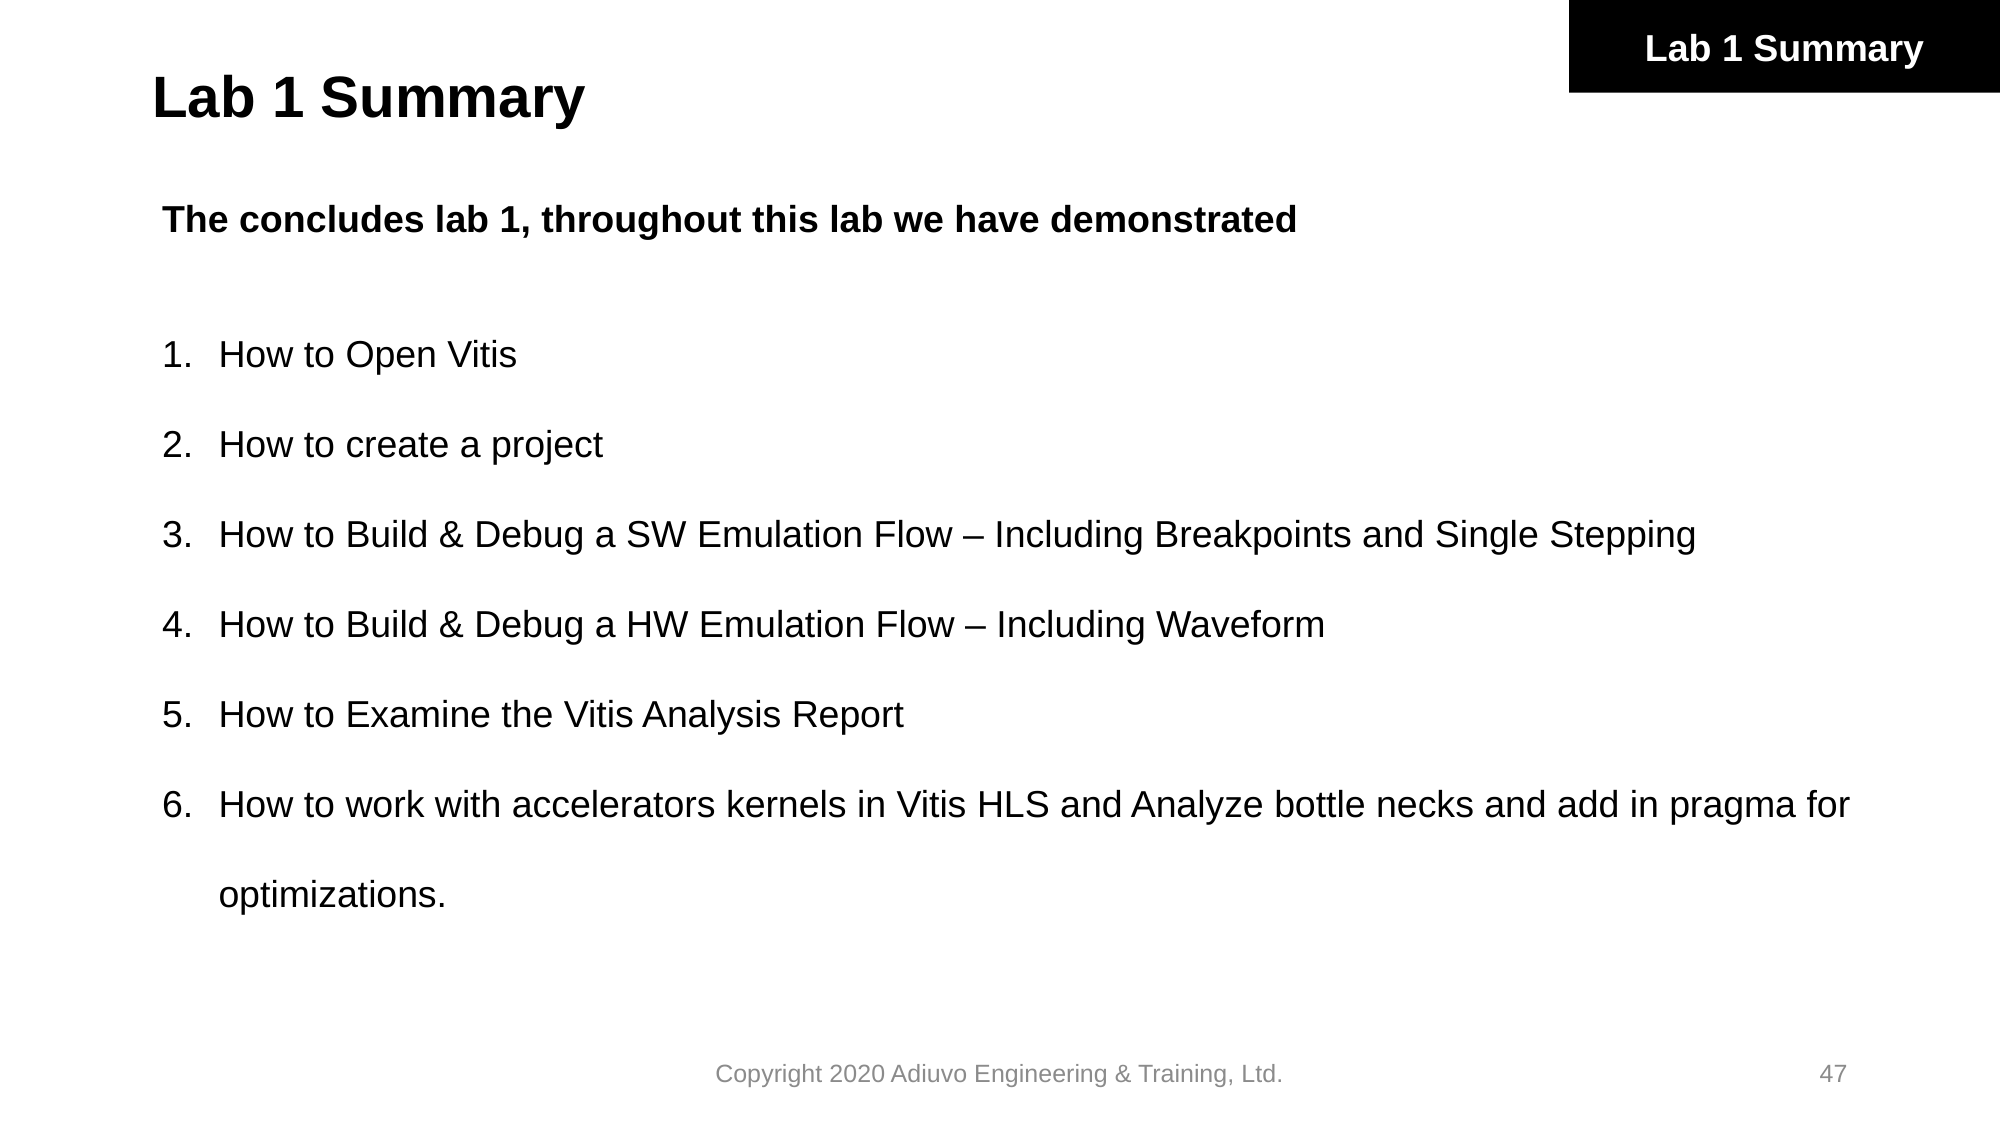

Lab 1 Summary
# Lab 1 Summary
The concludes lab 1, throughout this lab we have demonstrated

How to Open Vitis
How to create a project
How to Build & Debug a SW Emulation Flow – Including Breakpoints and Single Stepping
How to Build & Debug a HW Emulation Flow – Including Waveform
How to Examine the Vitis Analysis Report
How to work with accelerators kernels in Vitis HLS and Analyze bottle necks and add in pragma for optimizations.

Copyright 2020 Adiuvo Engineering & Training, Ltd.
47